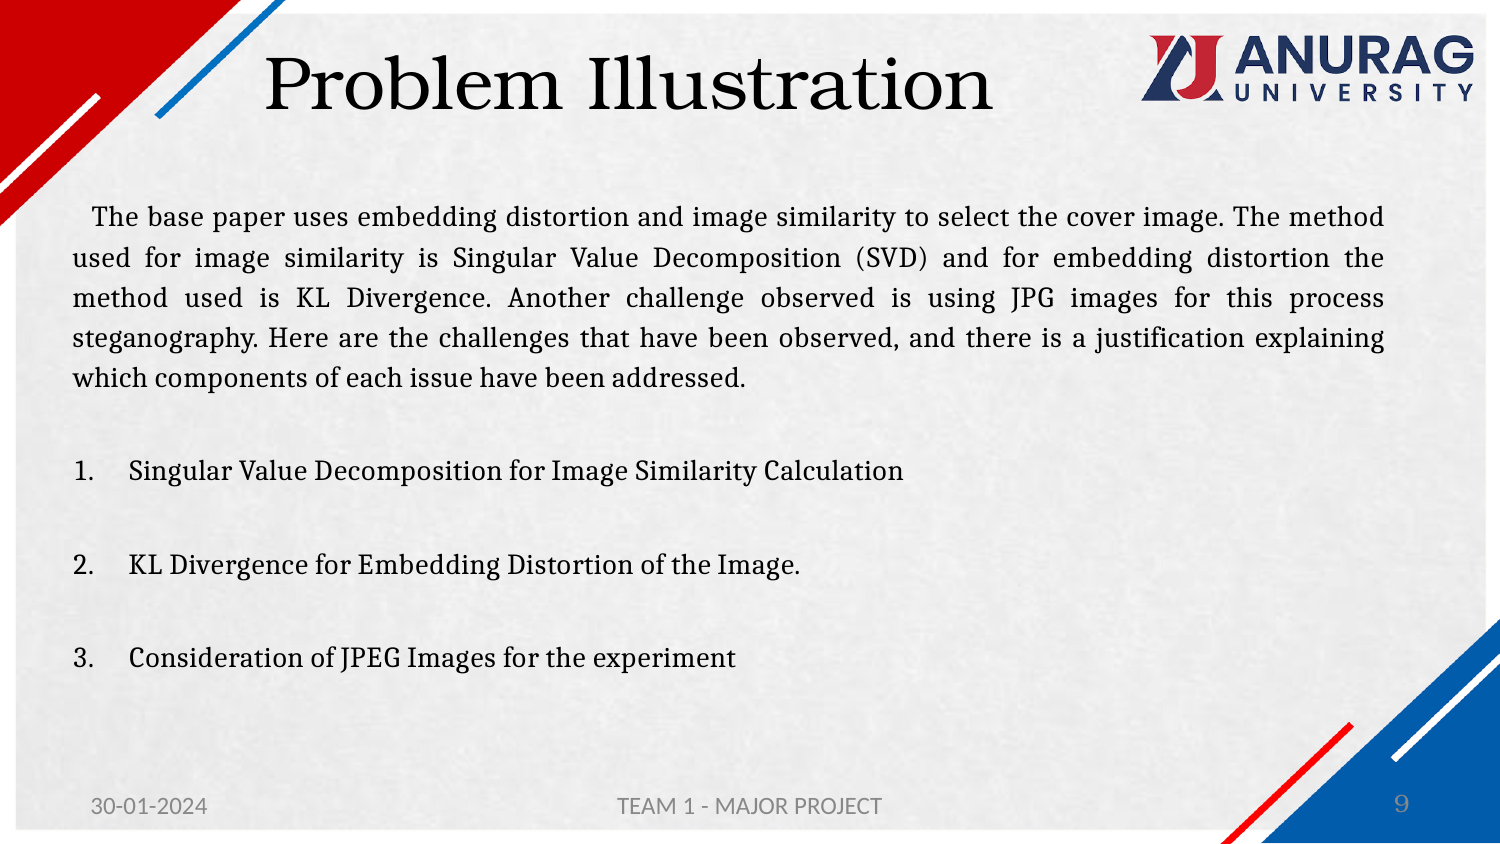

# Problem Illustration
The base paper uses embedding distortion and image similarity to select the cover image. The method used for image similarity is Singular Value Decomposition (SVD) and for embedding distortion the method used is KL Divergence. Another challenge observed is using JPG images for this process steganography. Here are the challenges that have been observed, and there is a justification explaining which components of each issue have been addressed.
Singular Value Decomposition for Image Similarity Calculation
KL Divergence for Embedding Distortion of the Image.
Consideration of JPEG Images for the experiment

30-01-2024
TEAM 1 - MAJOR PROJECT
9